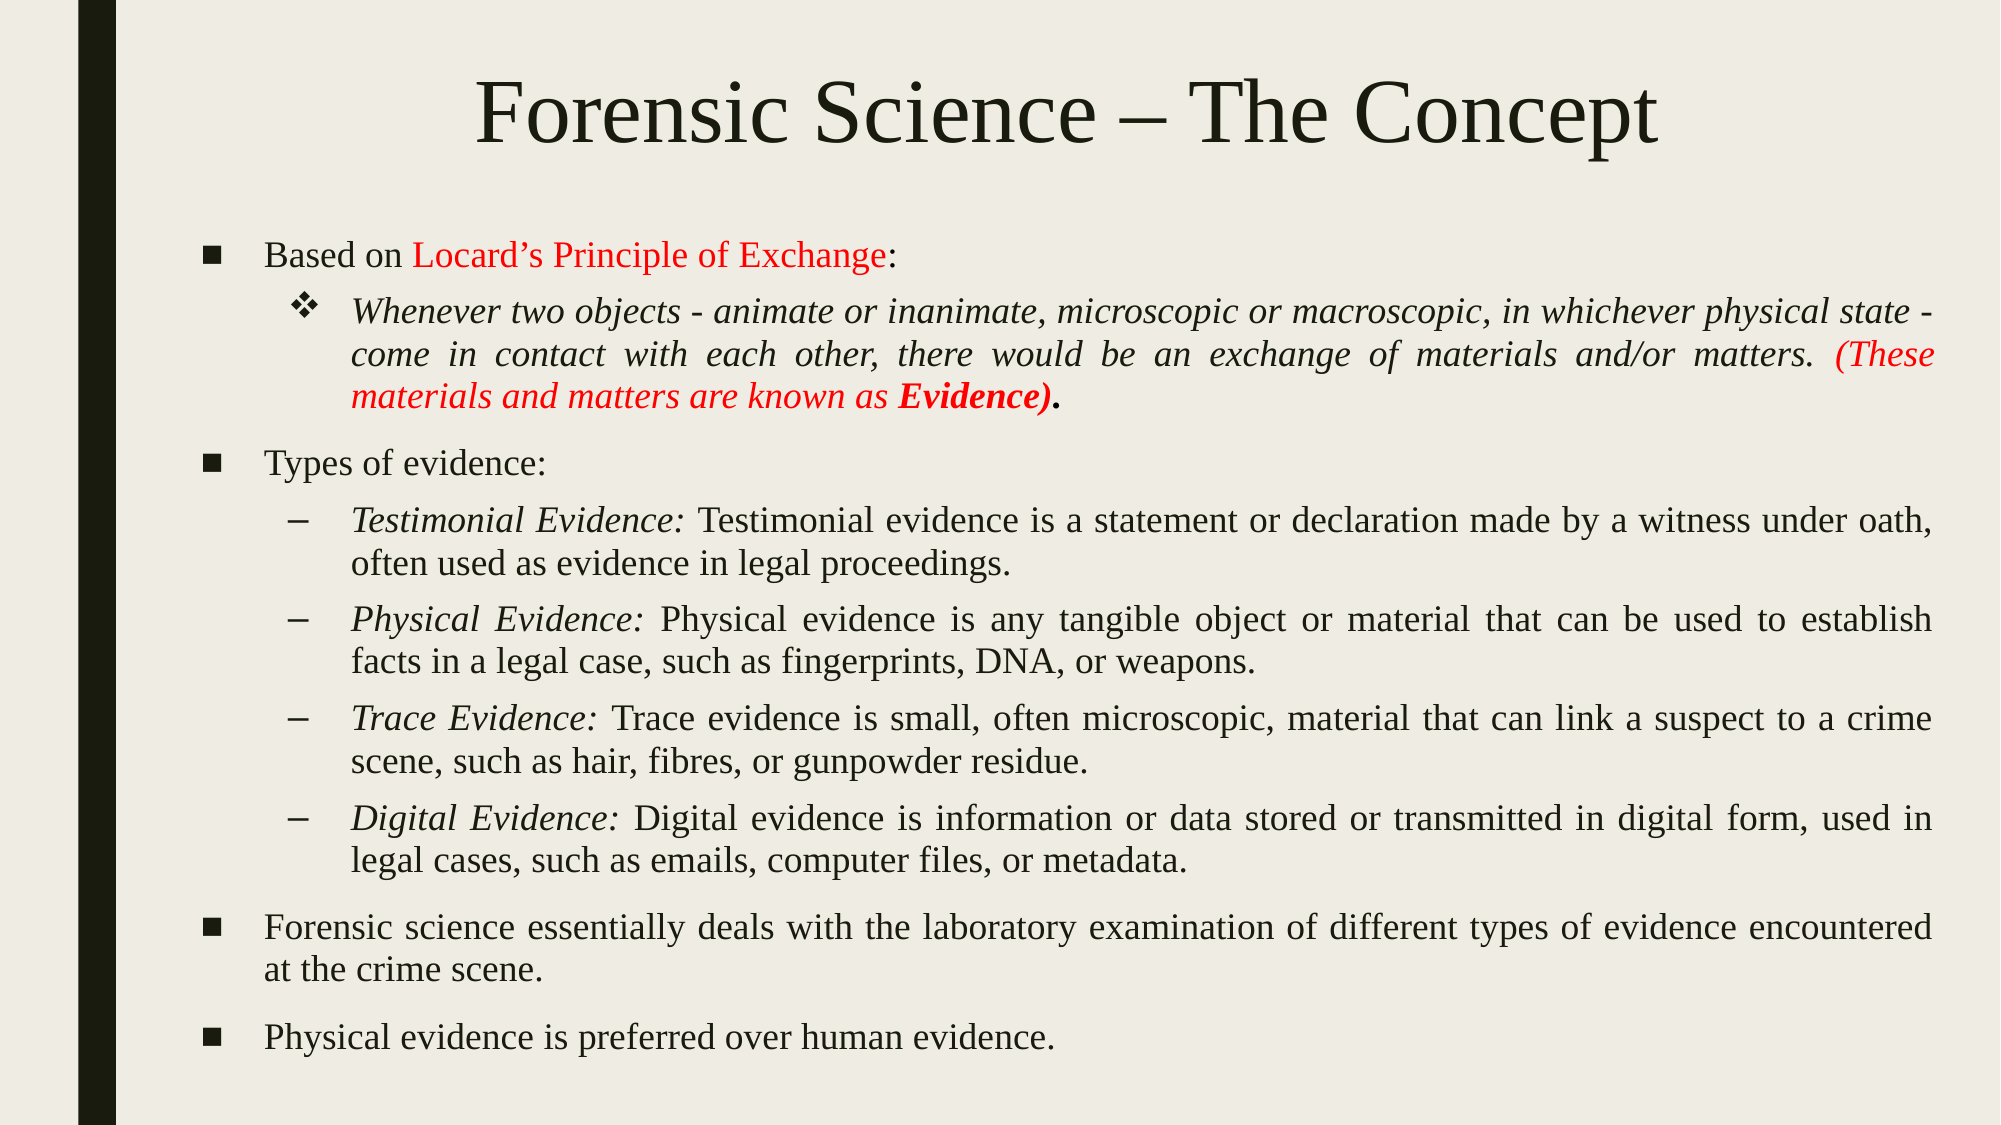

# Forensic Science – The Concept
Based on Locard’s Principle of Exchange:
Whenever two objects - animate or inanimate, microscopic or macroscopic, in whichever physical state - come in contact with each other, there would be an exchange of materials and/or matters. (These materials and matters are known as Evidence).
Types of evidence:
Testimonial Evidence: Testimonial evidence is a statement or declaration made by a witness under oath, often used as evidence in legal proceedings.
Physical Evidence: Physical evidence is any tangible object or material that can be used to establish facts in a legal case, such as fingerprints, DNA, or weapons.
Trace Evidence: Trace evidence is small, often microscopic, material that can link a suspect to a crime scene, such as hair, fibres, or gunpowder residue.
Digital Evidence: Digital evidence is information or data stored or transmitted in digital form, used in legal cases, such as emails, computer files, or metadata.
Forensic science essentially deals with the laboratory examination of different types of evidence encountered at the crime scene.
Physical evidence is preferred over human evidence.